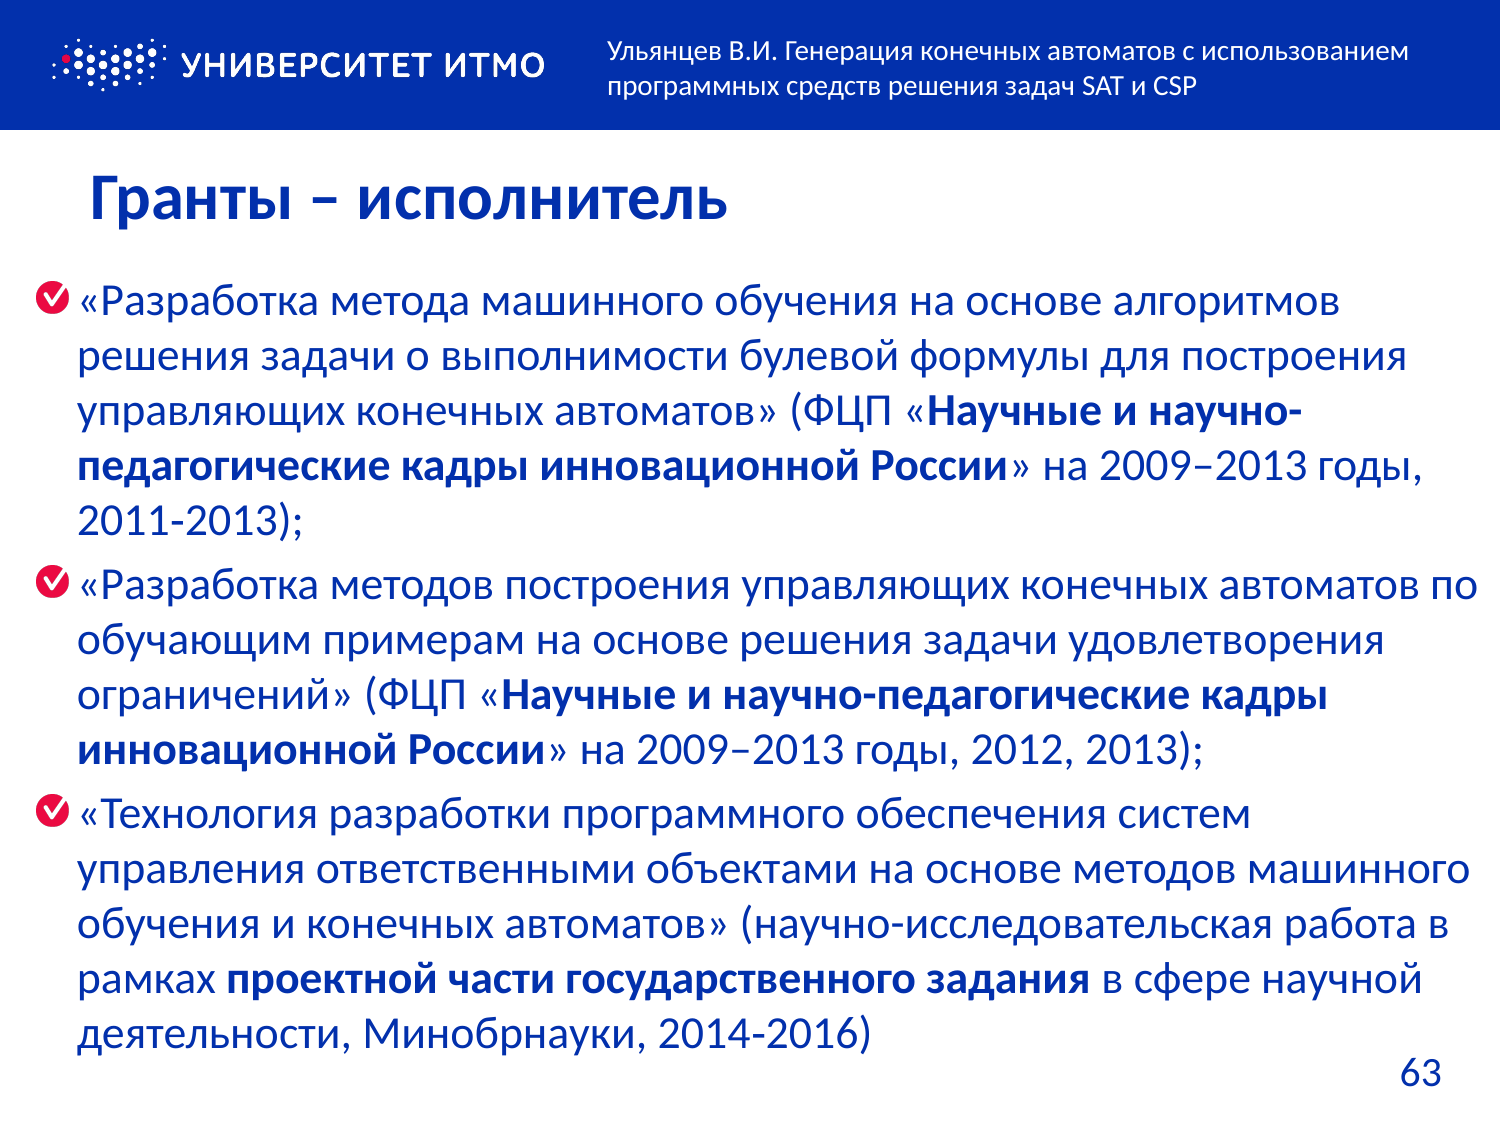

Ульянцев В.И. Генерация конечных автоматов с использованием программных средств решения задач SAT и CSP
# Гранты – исполнитель
«Разработка метода машинного обучения на основе алгоритмов решения задачи о выполнимости булевой формулы для построения управляющих конечных автоматов» (ФЦП «Научные и научно-педагогические кадры инновационной России» на 2009–2013 годы, 2011‑2013);
«Разработка методов построения управляющих конечных автоматов по обучающим примерам на основе решения задачи удовлетворения ограничений» (ФЦП «Научные и научно-педагогические кадры инновационной России» на 2009–2013 годы, 2012, 2013);
«Технология разработки программного обеспечения систем управления ответственными объектами на основе методов машинного обучения и конечных автоматов» (научно-исследовательская работа в рамках проектной части государственного задания в сфере научной деятельности, Минобрнауки, 2014‑2016)